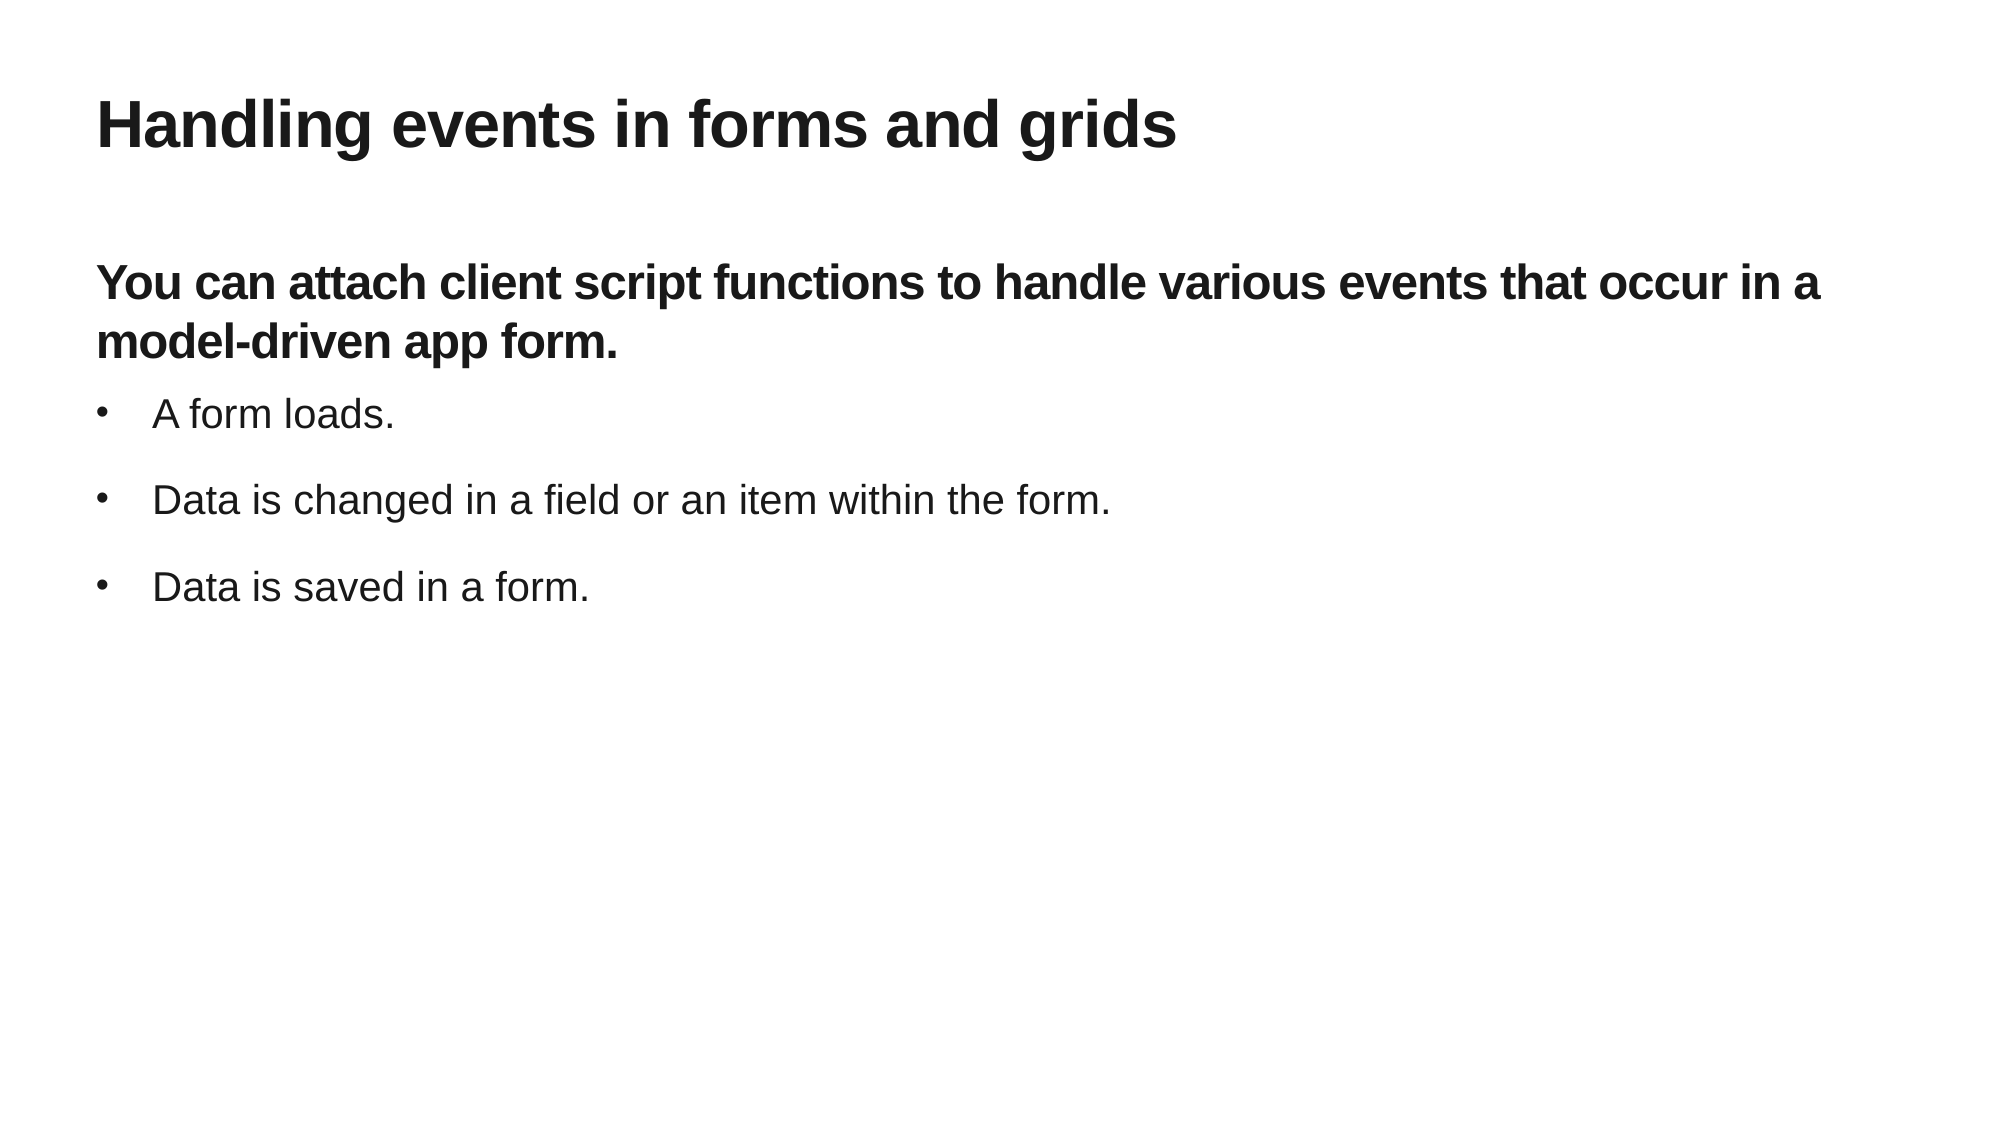

# Handling events in forms and grids
You can attach client script functions to handle various events that occur in a model-driven app form.
A form loads.
Data is changed in a field or an item within the form.
Data is saved in a form.